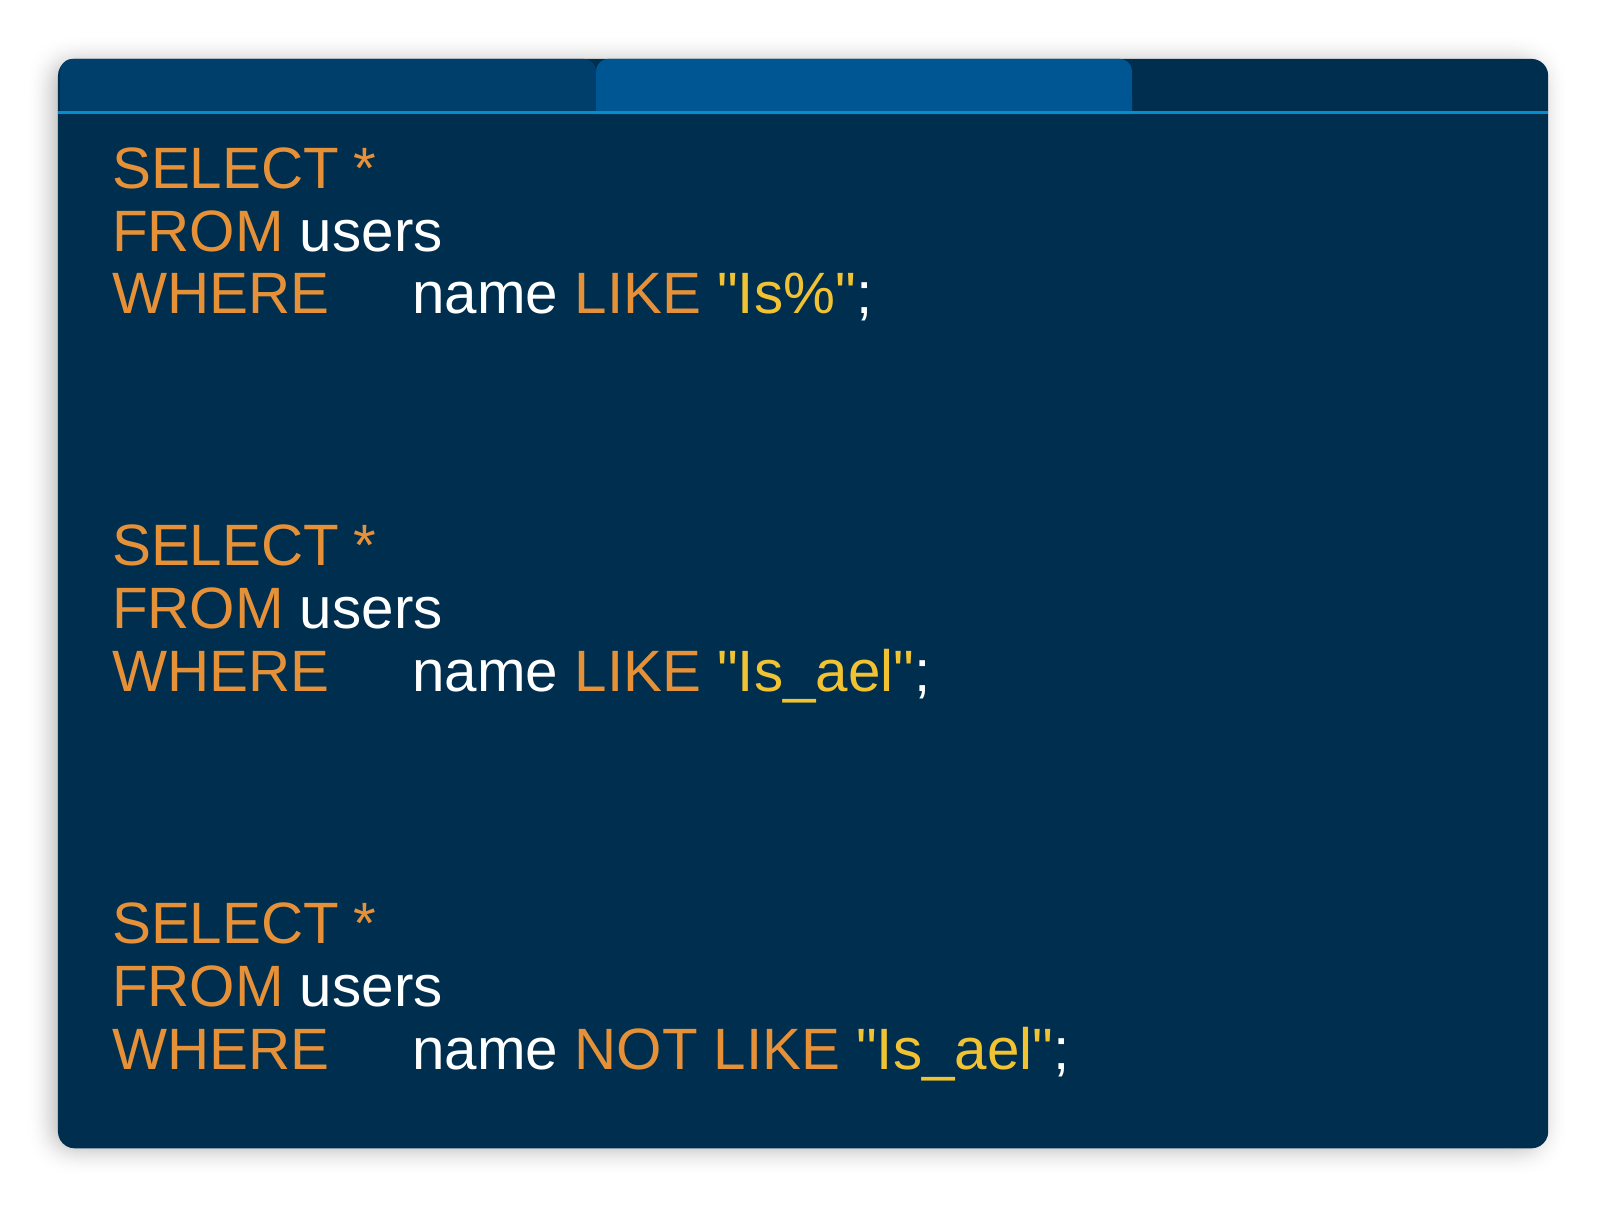

# SELECT *
FROM users
WHERE	name LIKE "Is%";

SELECT *
FROM users
WHERE	name LIKE "Is_ael";

SELECT *
FROM users
WHERE	name NOT LIKE "Is_ael";